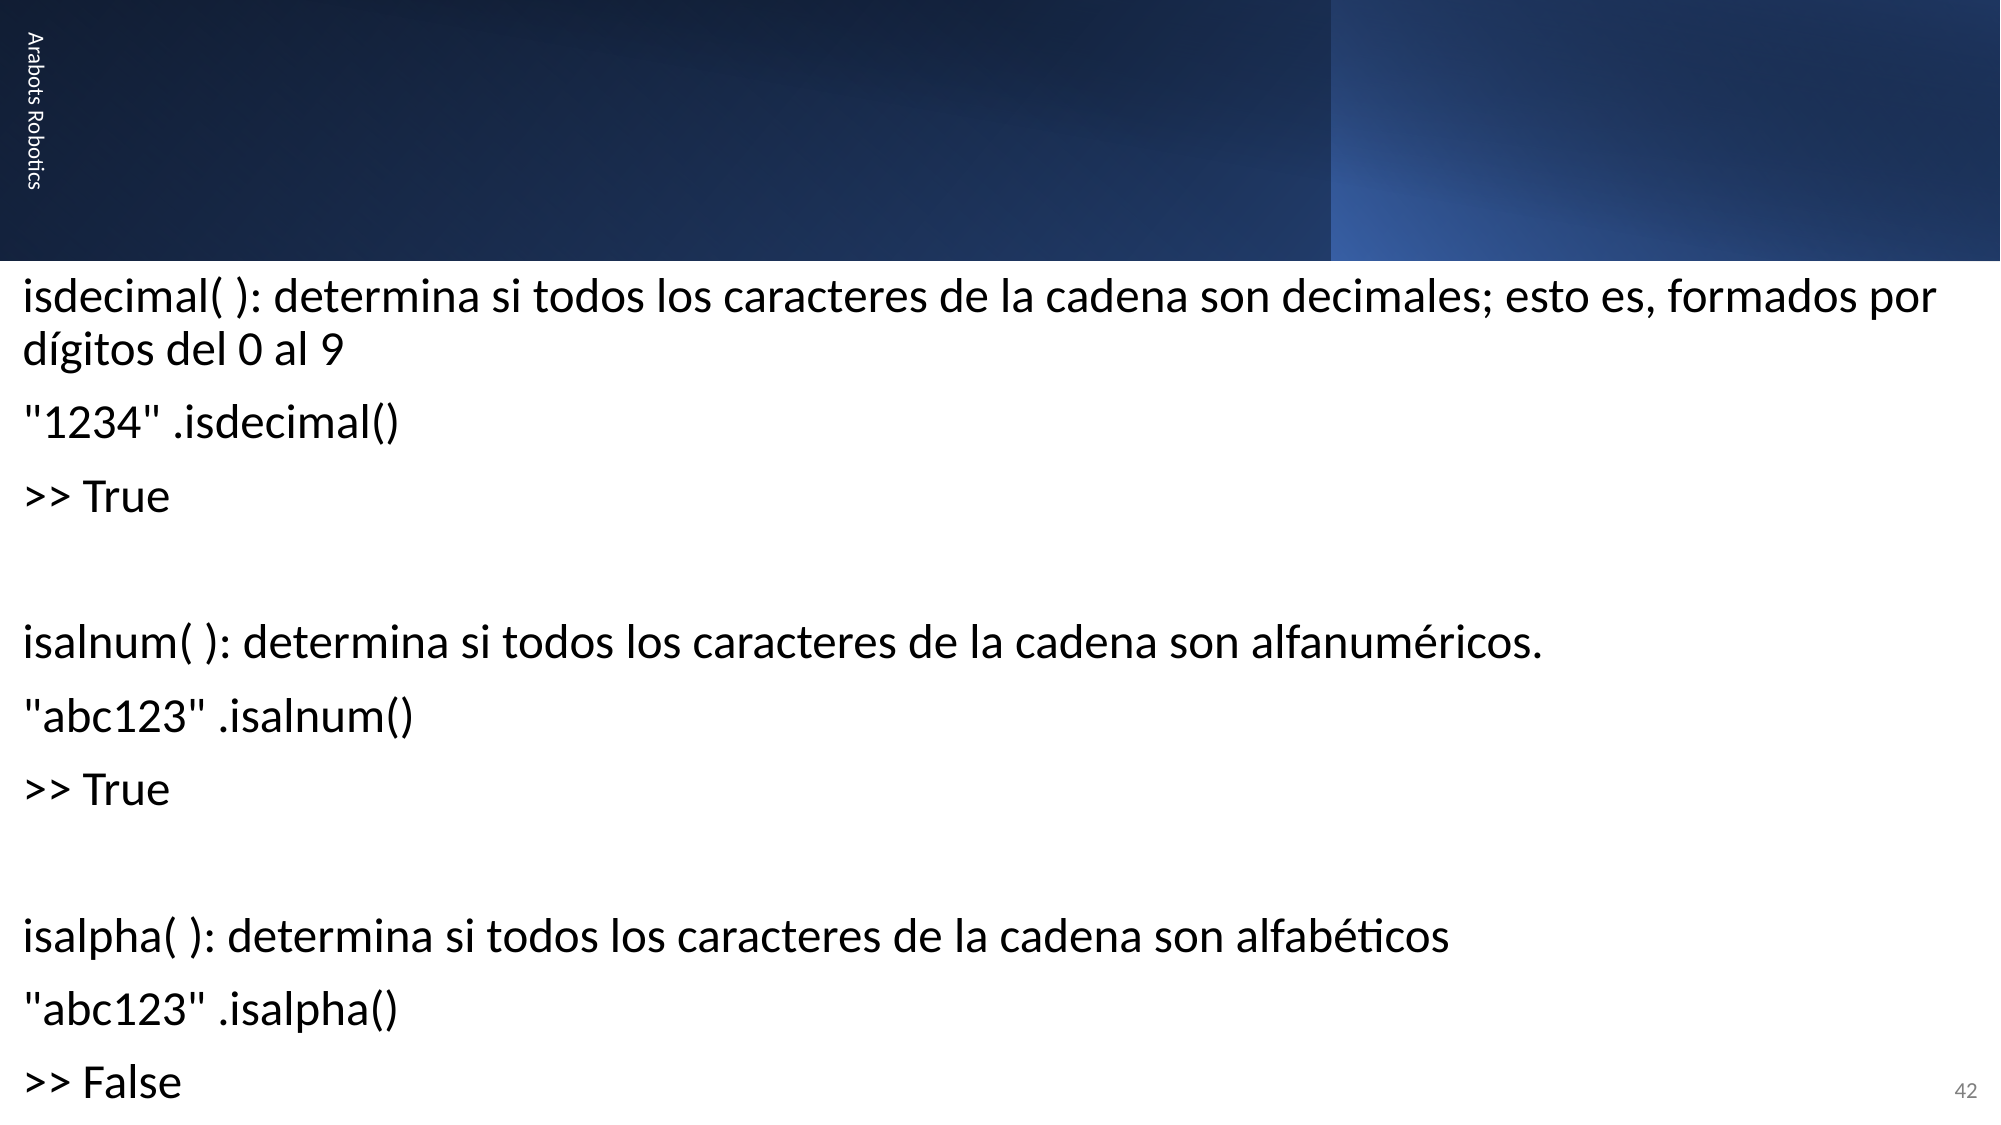

#
isdecimal( ): determina si todos los caracteres de la cadena son decimales; esto es, formados por dígitos del 0 al 9
"1234" .isdecimal()
>> True

isalnum( ): determina si todos los caracteres de la cadena son alfanuméricos.
"abc123" .isalnum()
>> True

isalpha( ): determina si todos los caracteres de la cadena son alfabéticos
"abc123" .isalpha()
>> False
Arabots Robotics
42